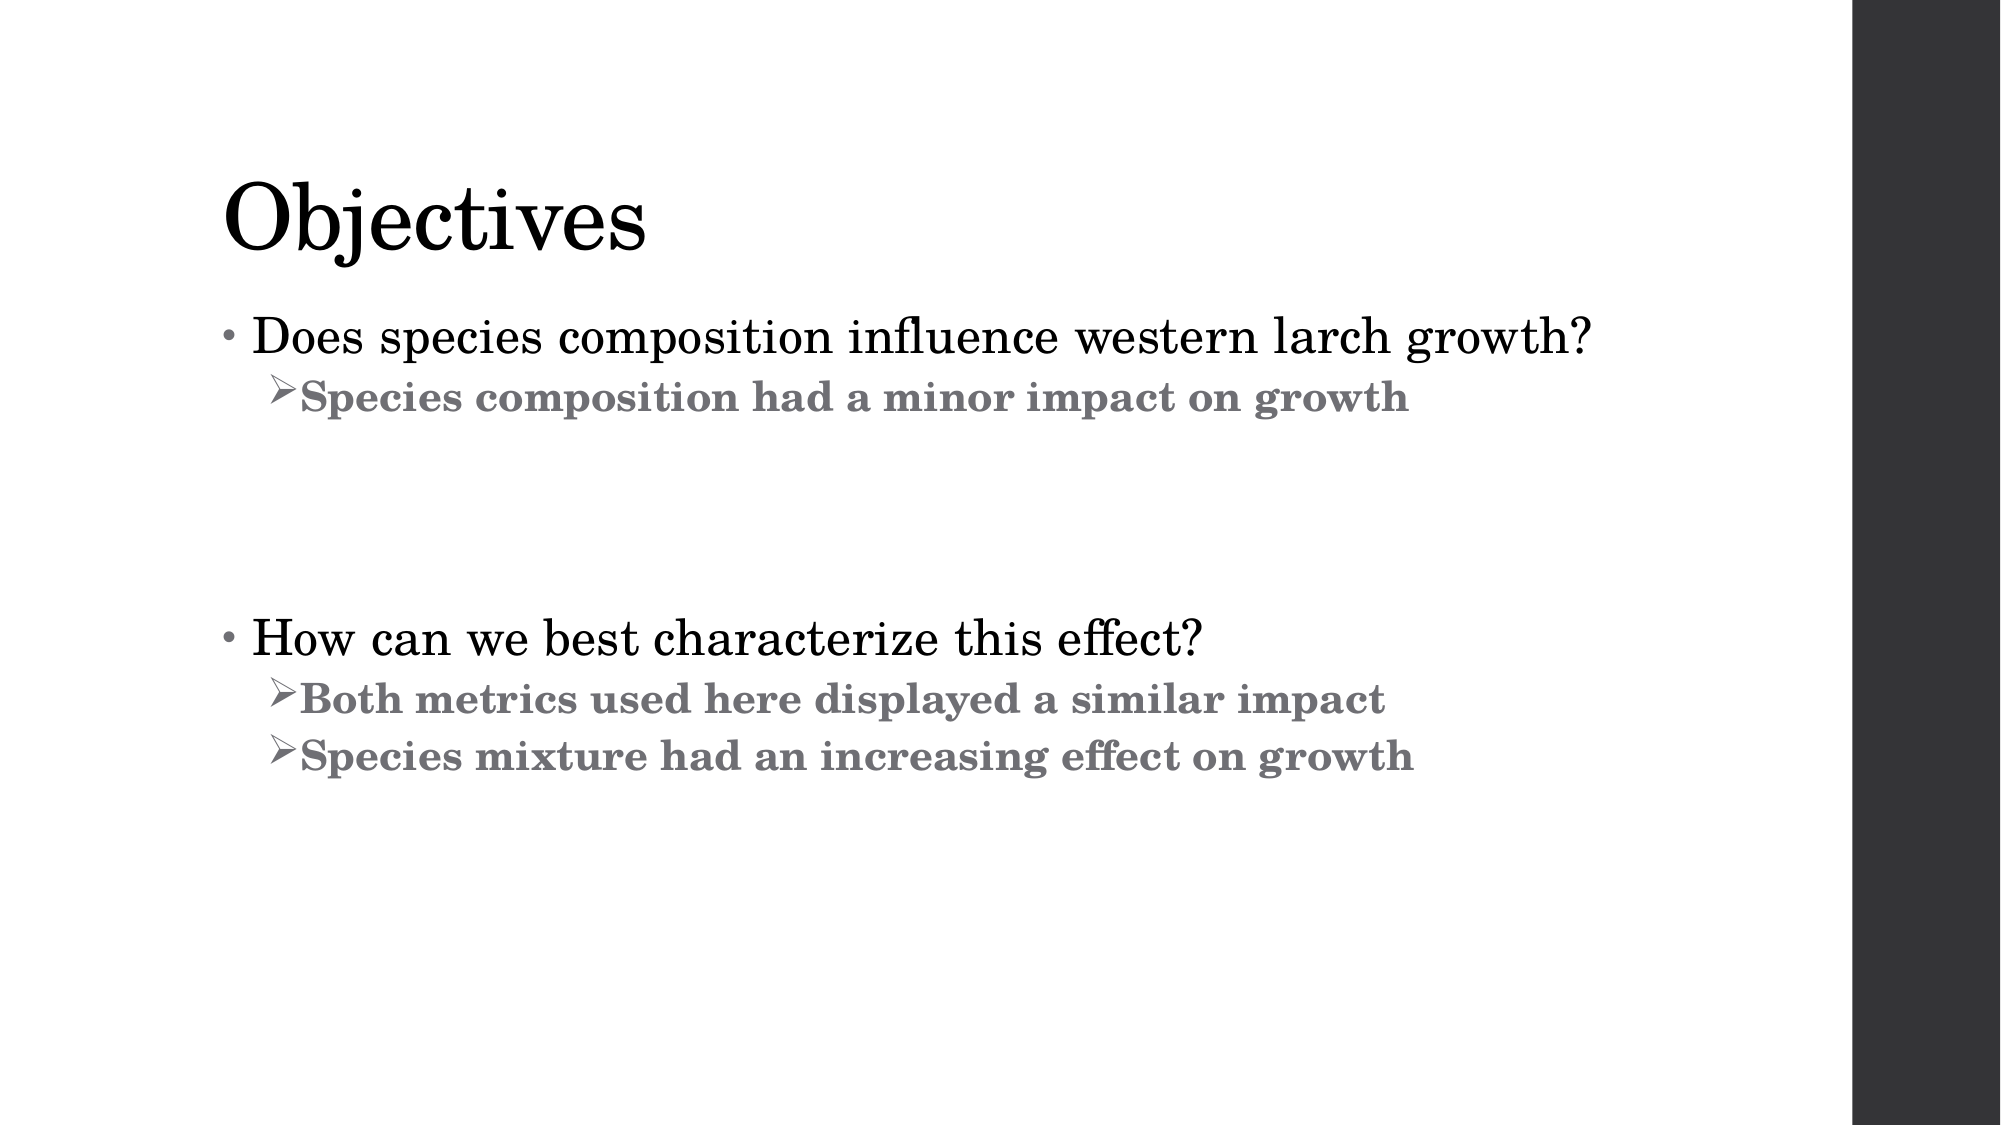

# Objectives
Does species composition influence western larch growth?
Species composition had a minor impact on growth

How can we best characterize this effect?
Both metrics used here displayed a similar impact
Species mixture had an increasing effect on growth